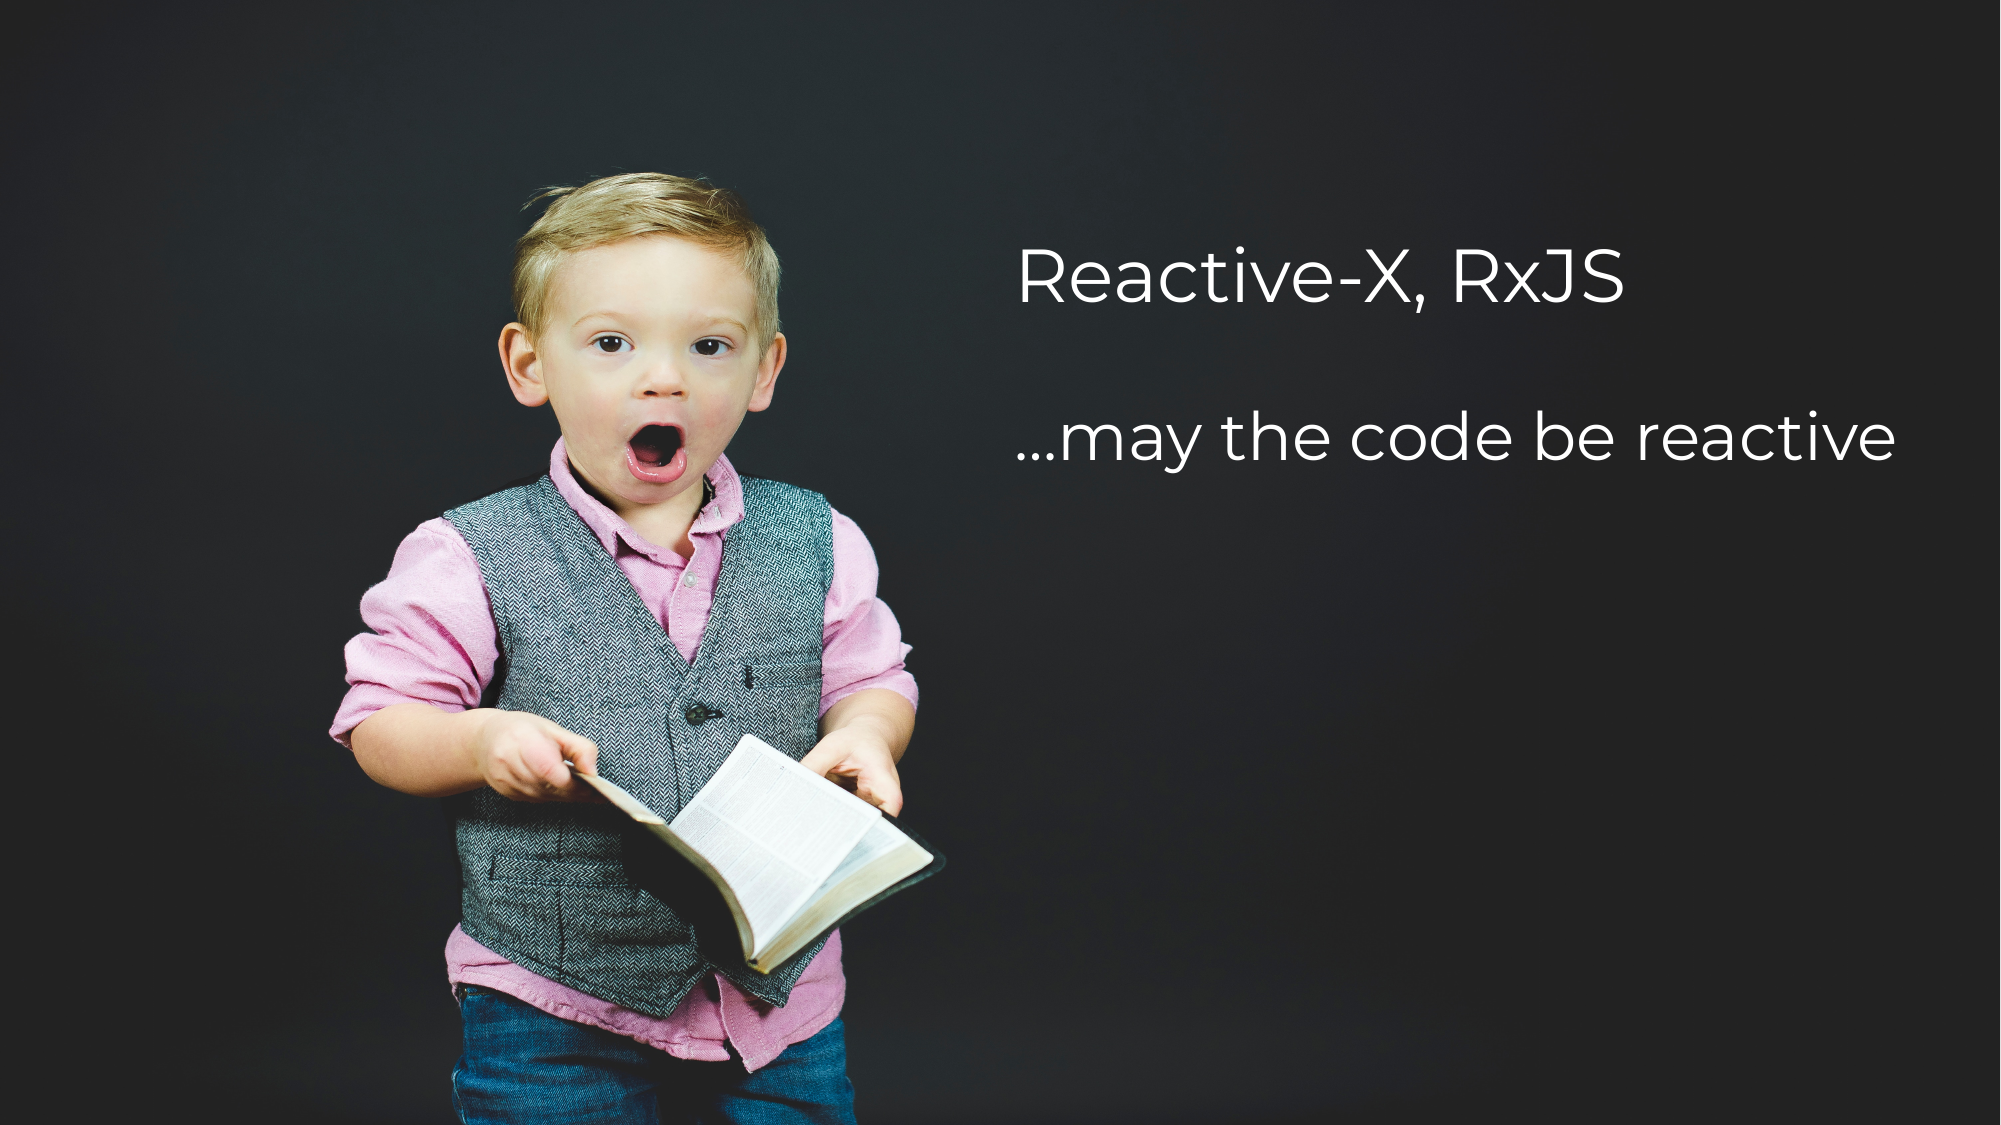

Reactive-X, RxJS
…may the code be reactive